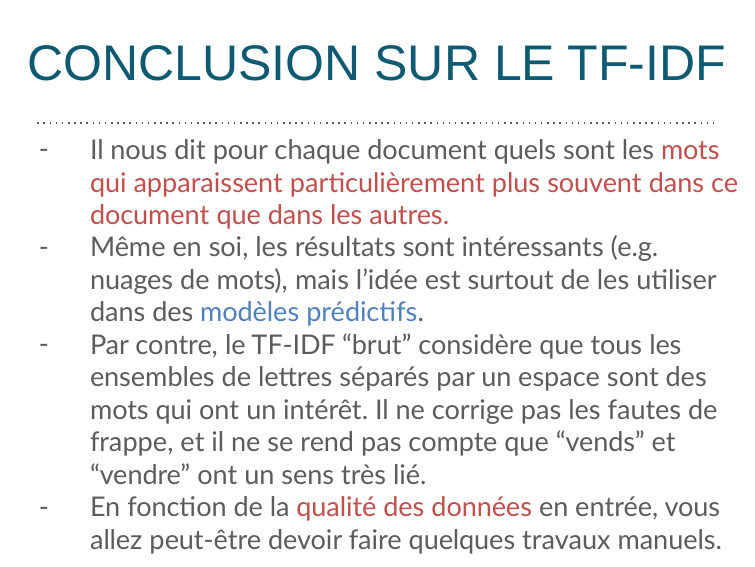

# CONCLUSION SUR LE TF-IDF
Il nous dit pour chaque document quels sont les mots qui apparaissent particulièrement plus souvent dans ce document que dans les autres.
Même en soi, les résultats sont intéressants (e.g. nuages de mots), mais l’idée est surtout de les utiliser dans des modèles prédictifs.
Par contre, le TF-IDF “brut” considère que tous les ensembles de lettres séparés par un espace sont des mots qui ont un intérêt. Il ne corrige pas les fautes de frappe, et il ne se rend pas compte que “vends” et “vendre” ont un sens très lié.
En fonction de la qualité des données en entrée, vous allez peut-être devoir faire quelques travaux manuels.